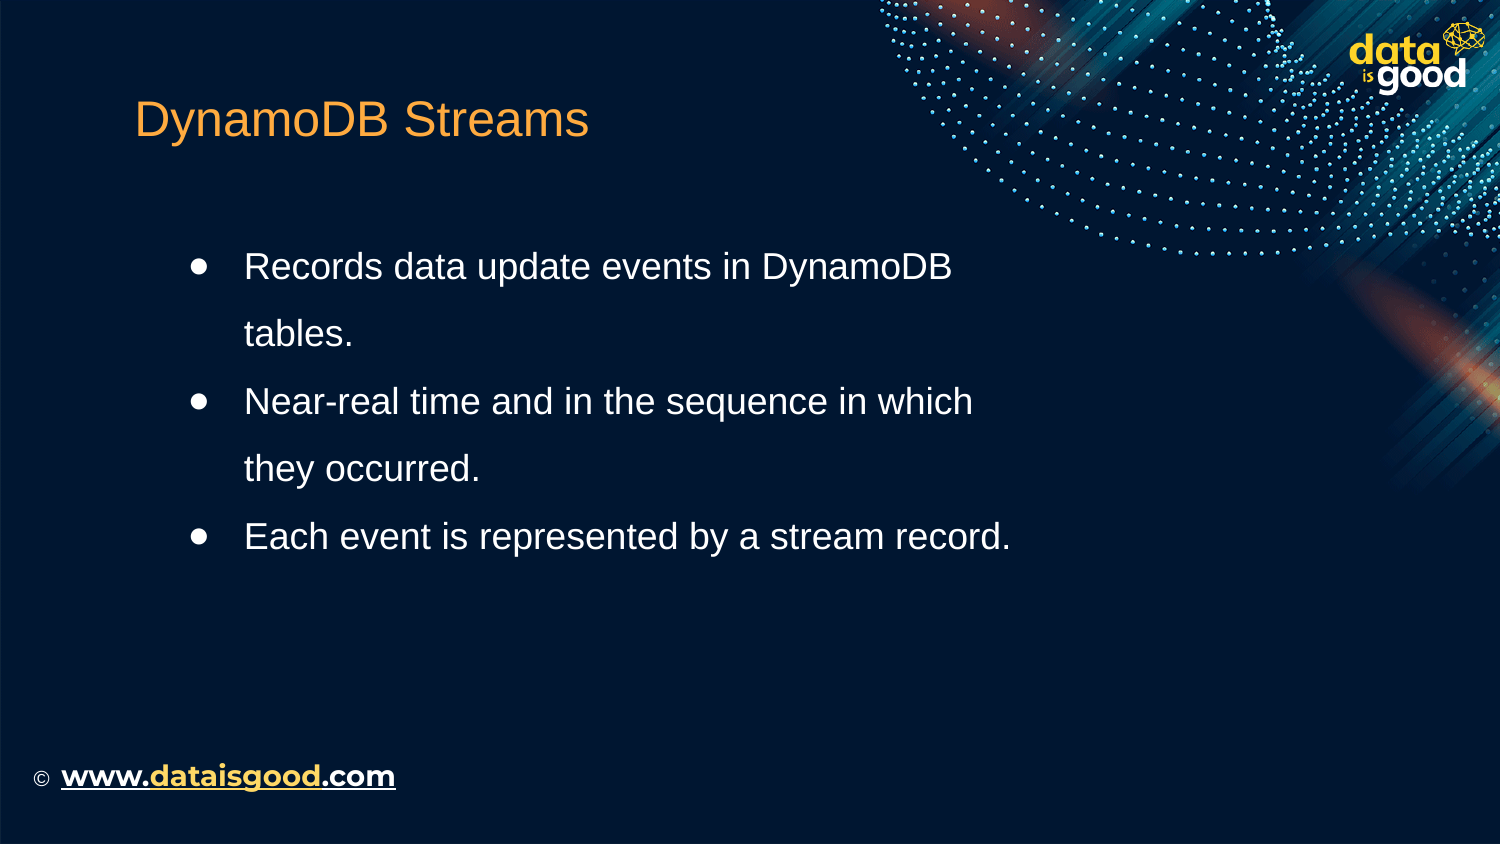

# DynamoDB Streams
Records data update events in DynamoDB tables.
Near-real time and in the sequence in which they occurred.
Each event is represented by a stream record.